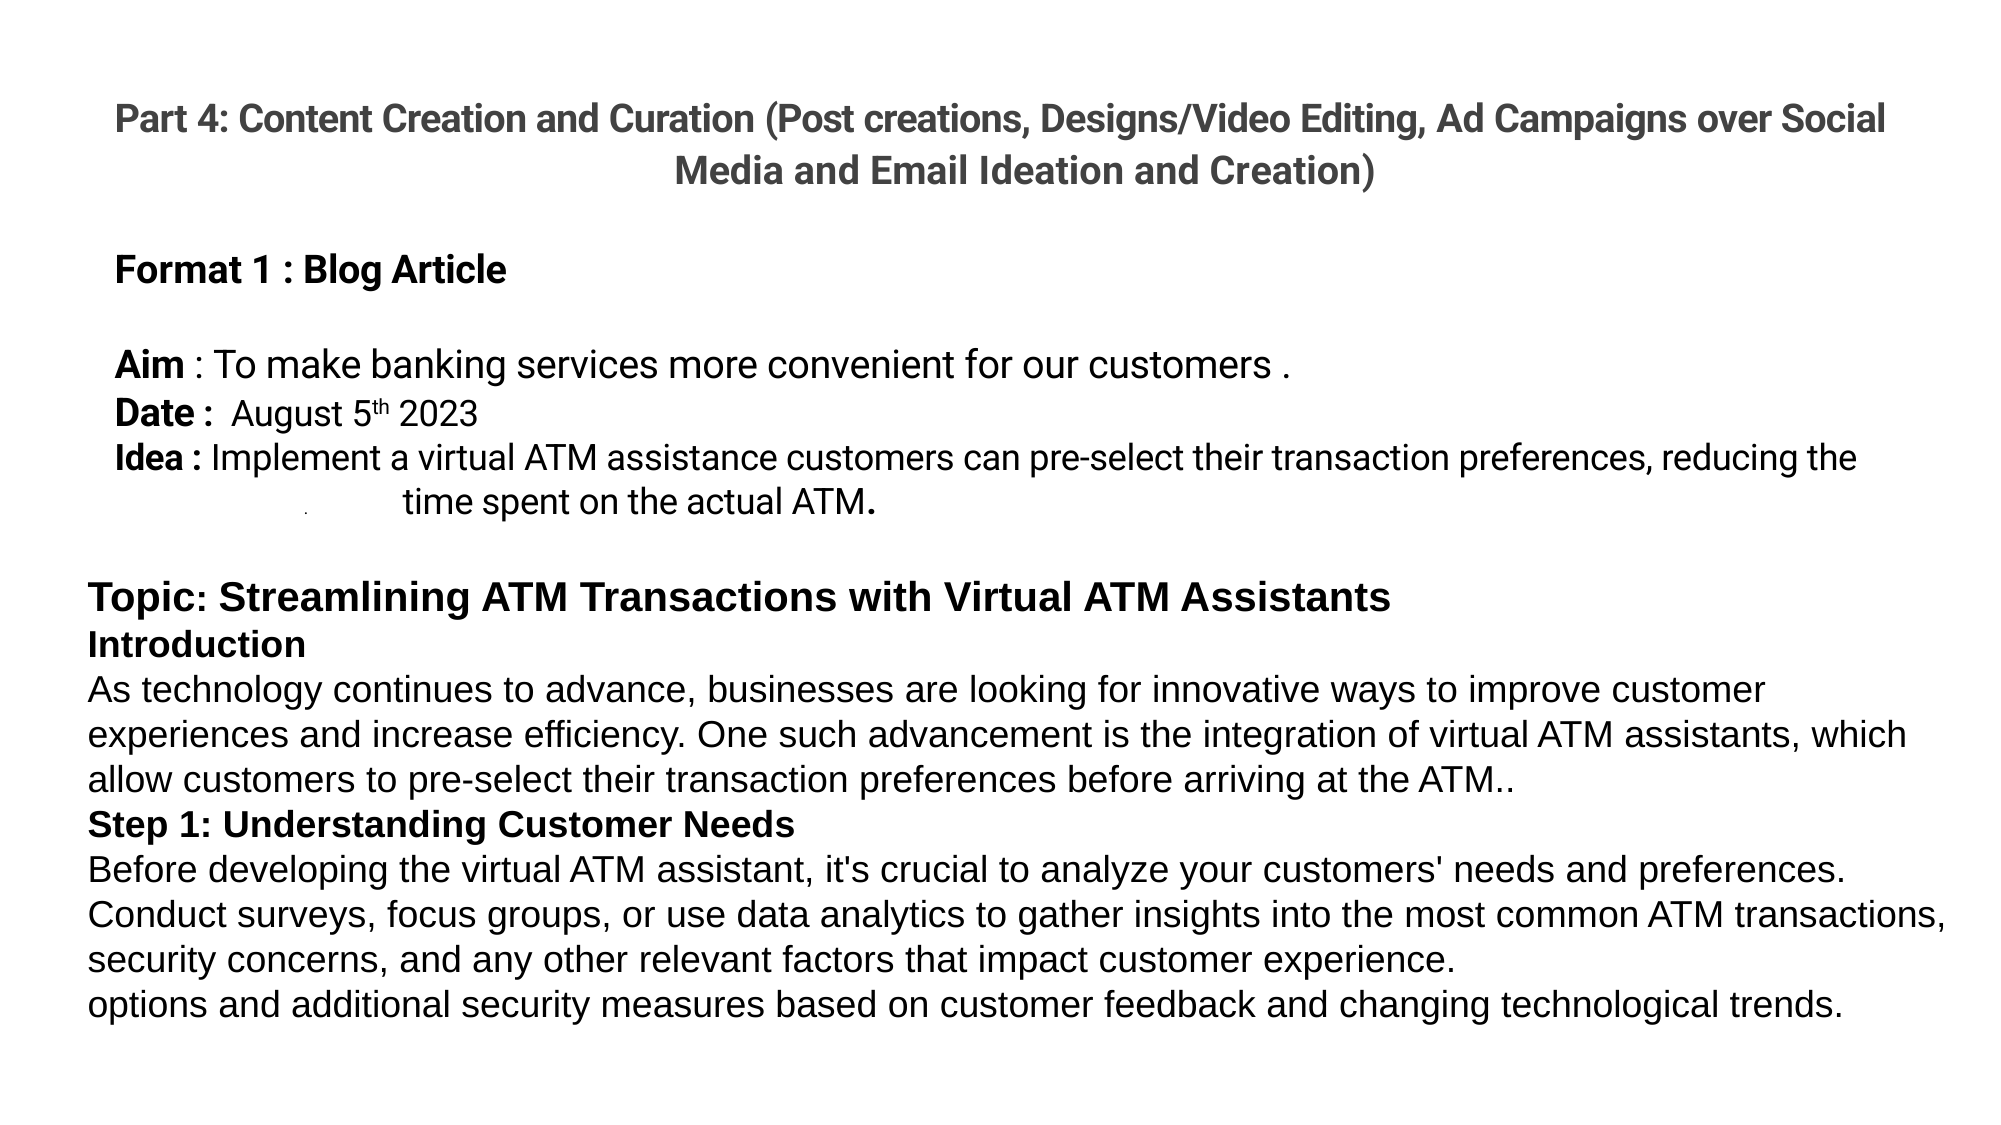

# Part 4: Content Creation and Curation (Post creations, Designs/Video Editing, Ad Campaigns over Social  Media and Email Ideation and Creation)

Format 1 : Blog Article

Aim : To make banking services more convenient for our customers .
Date :  August 5th 2023
Idea : Implement a virtual ATM assistance customers can pre-select their transaction preferences, reducing the                       .           time spent on the actual ATM.

Topic: Streamlining ATM Transactions with Virtual ATM Assistants
Introduction
As technology continues to advance, businesses are looking for innovative ways to improve customer experiences and increase efficiency. One such advancement is the integration of virtual ATM assistants, which allow customers to pre-select their transaction preferences before arriving at the ATM..
Step 1: Understanding Customer Needs
Before developing the virtual ATM assistant, it's crucial to analyze your customers' needs and preferences. Conduct surveys, focus groups, or use data analytics to gather insights into the most common ATM transactions, security concerns, and any other relevant factors that impact customer experience.
options and additional security measures based on customer feedback and changing technological trends.